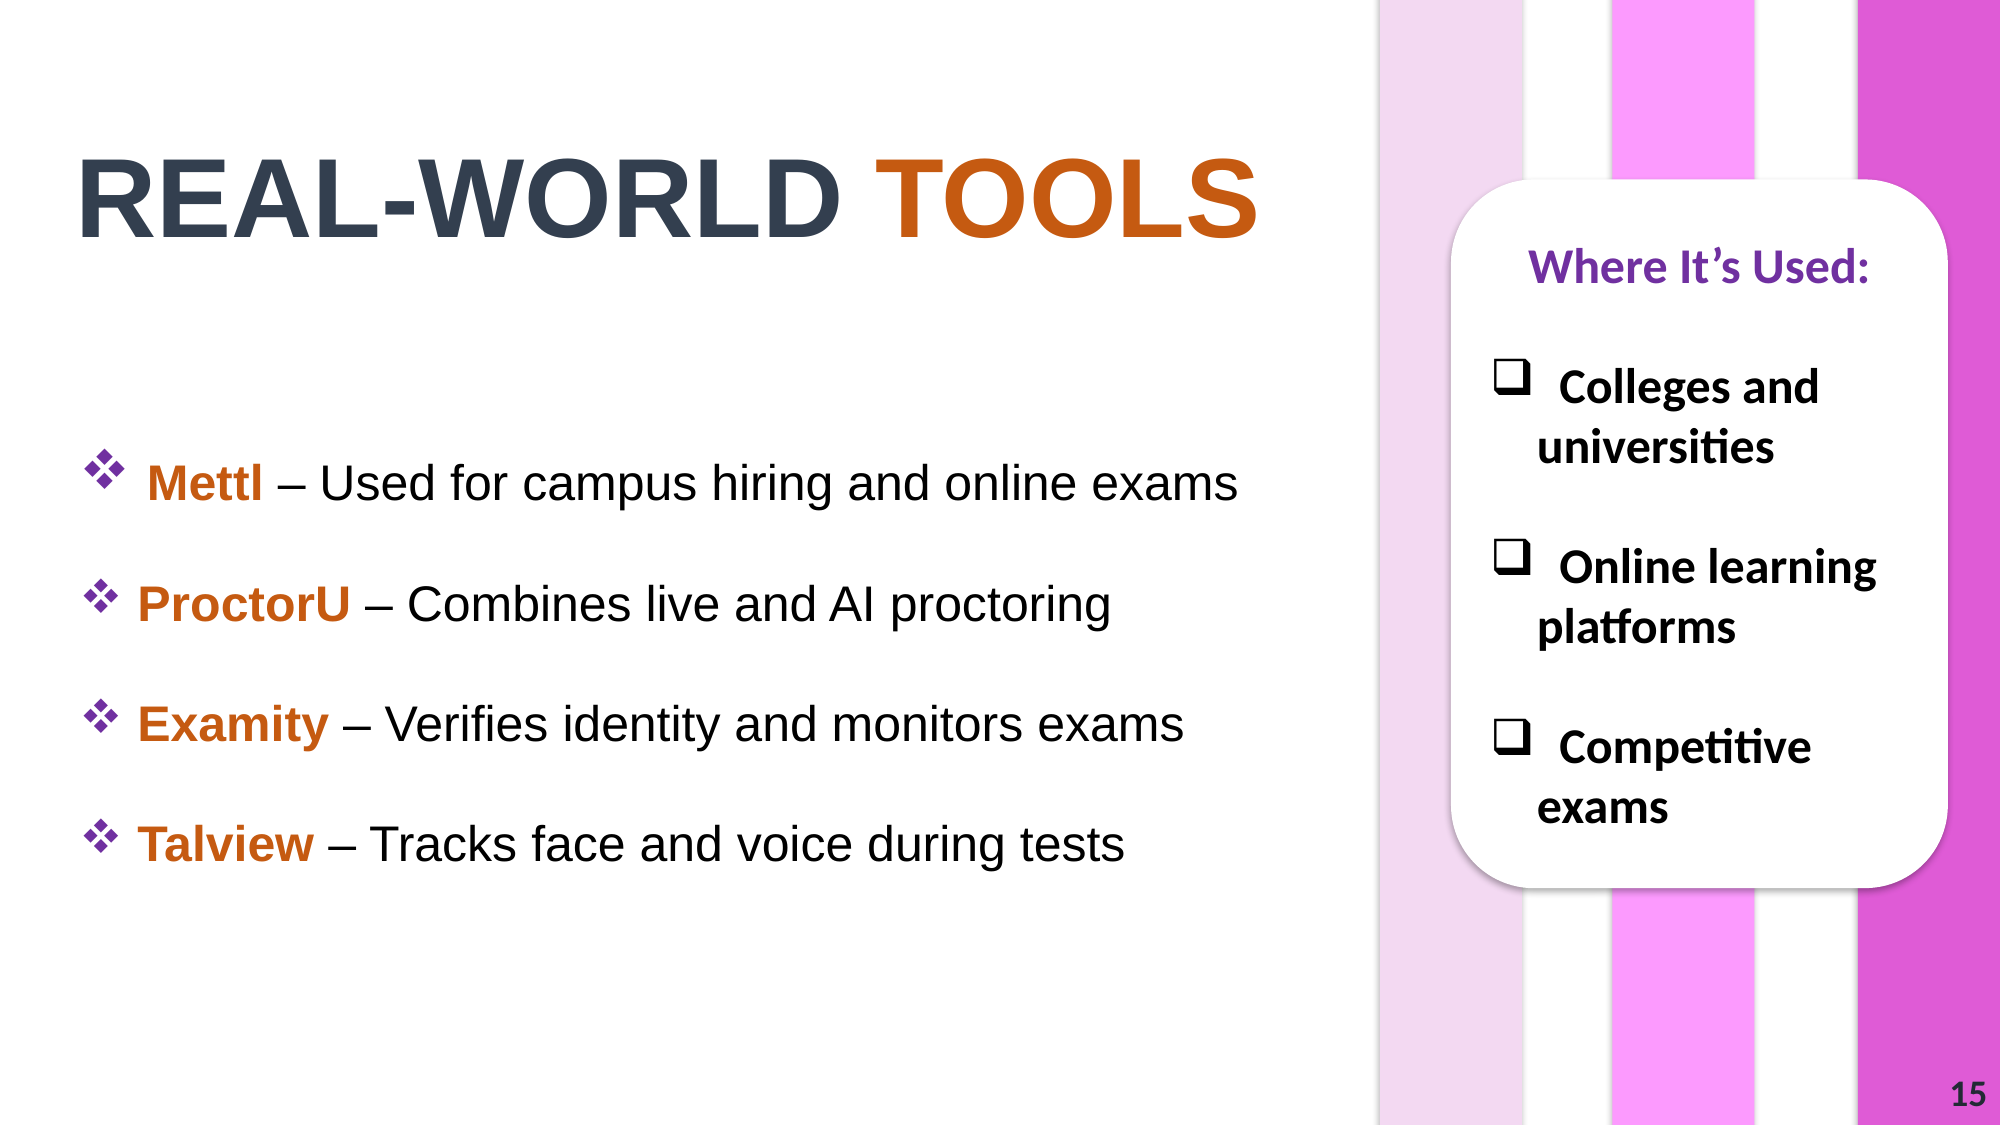

# REAL-WORLD TOOLS

Where It’s Used:

  Colleges and universities

  Online learning platforms

  Competitive exams

 Mettl – Used for campus hiring and online exams

 ProctorU – Combines live and AI proctoring

 Examity – Verifies identity and monitors exams

 Talview – Tracks face and voice during tests
15